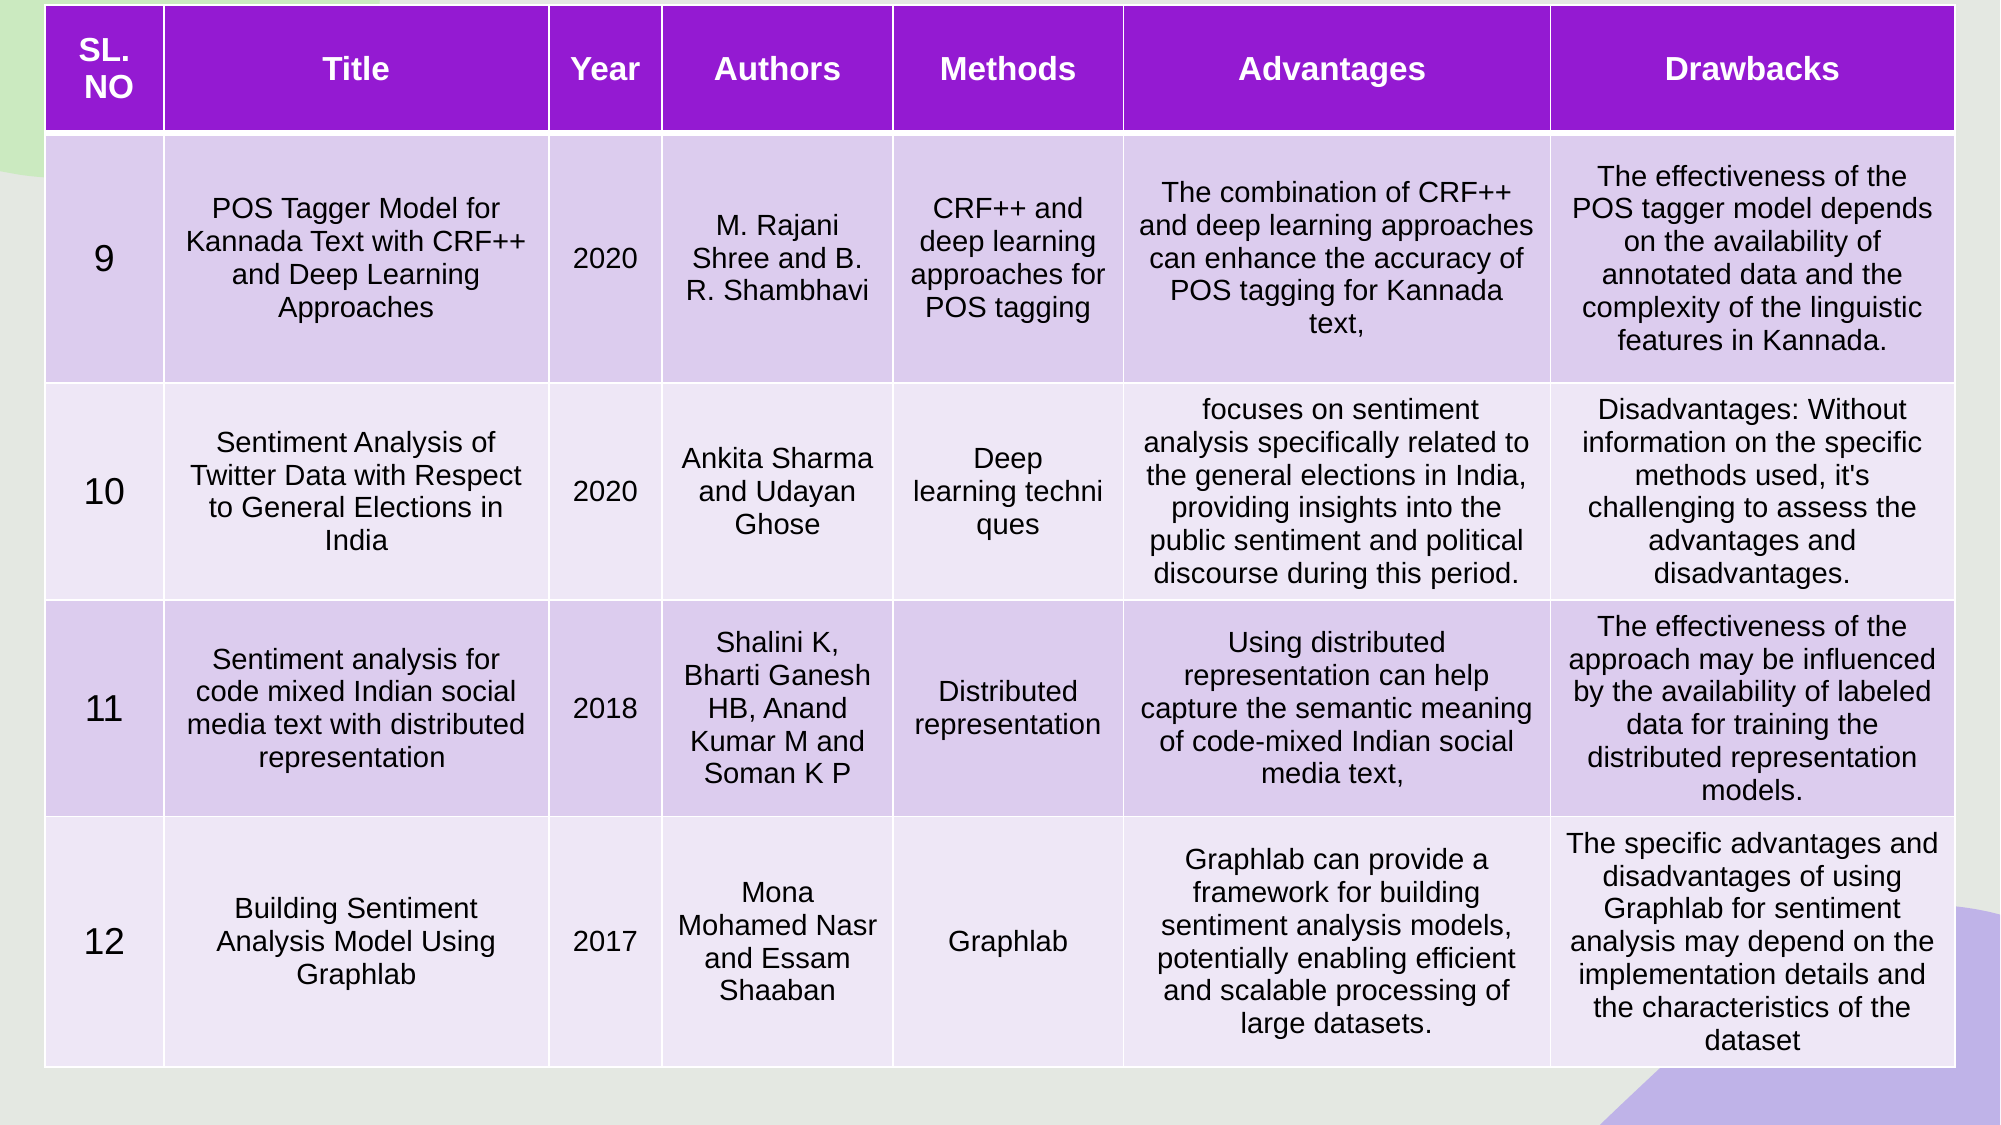

| SL.  NO | Title | Year | Authors | Methods | Advantages | Drawbacks |
| --- | --- | --- | --- | --- | --- | --- |
| 9 | POS Tagger Model for Kannada Text with CRF++ and Deep Learning Approaches | 2020 | M. Rajani Shree and B. R. Shambhavi | CRF++ and deep learning approaches for POS tagging | The combination of CRF++ and deep learning approaches can enhance the accuracy of POS tagging for Kannada text, | The effectiveness of the POS tagger model depends on the availability of annotated data and the complexity of the linguistic features in Kannada. |
| 10 | Sentiment Analysis of Twitter Data with Respect to General Elections in India | 2020 | Ankita Sharma and Udayan Ghose | Deep learning techniques | focuses on sentiment analysis specifically related to the general elections in India, providing insights into the public sentiment and political discourse during this period. | Disadvantages: Without information on the specific methods used, it's challenging to assess the advantages and disadvantages. |
| 11 | Sentiment analysis for code mixed Indian social media text with distributed representation | 2018 | Shalini K, Bharti Ganesh HB, Anand Kumar M and Soman K P | Distributed representation | Using distributed representation can help capture the semantic meaning of code-mixed Indian social media text, | The effectiveness of the approach may be influenced by the availability of labeled data for training the distributed representation models. |
| 12 | Building Sentiment Analysis Model Using Graphlab | 2017 | Mona Mohamed Nasr and Essam Shaaban | Graphlab | Graphlab can provide a framework for building sentiment analysis models, potentially enabling efficient and scalable processing of large datasets. | The specific advantages and disadvantages of using Graphlab for sentiment analysis may depend on the implementation details and the characteristics of the dataset |